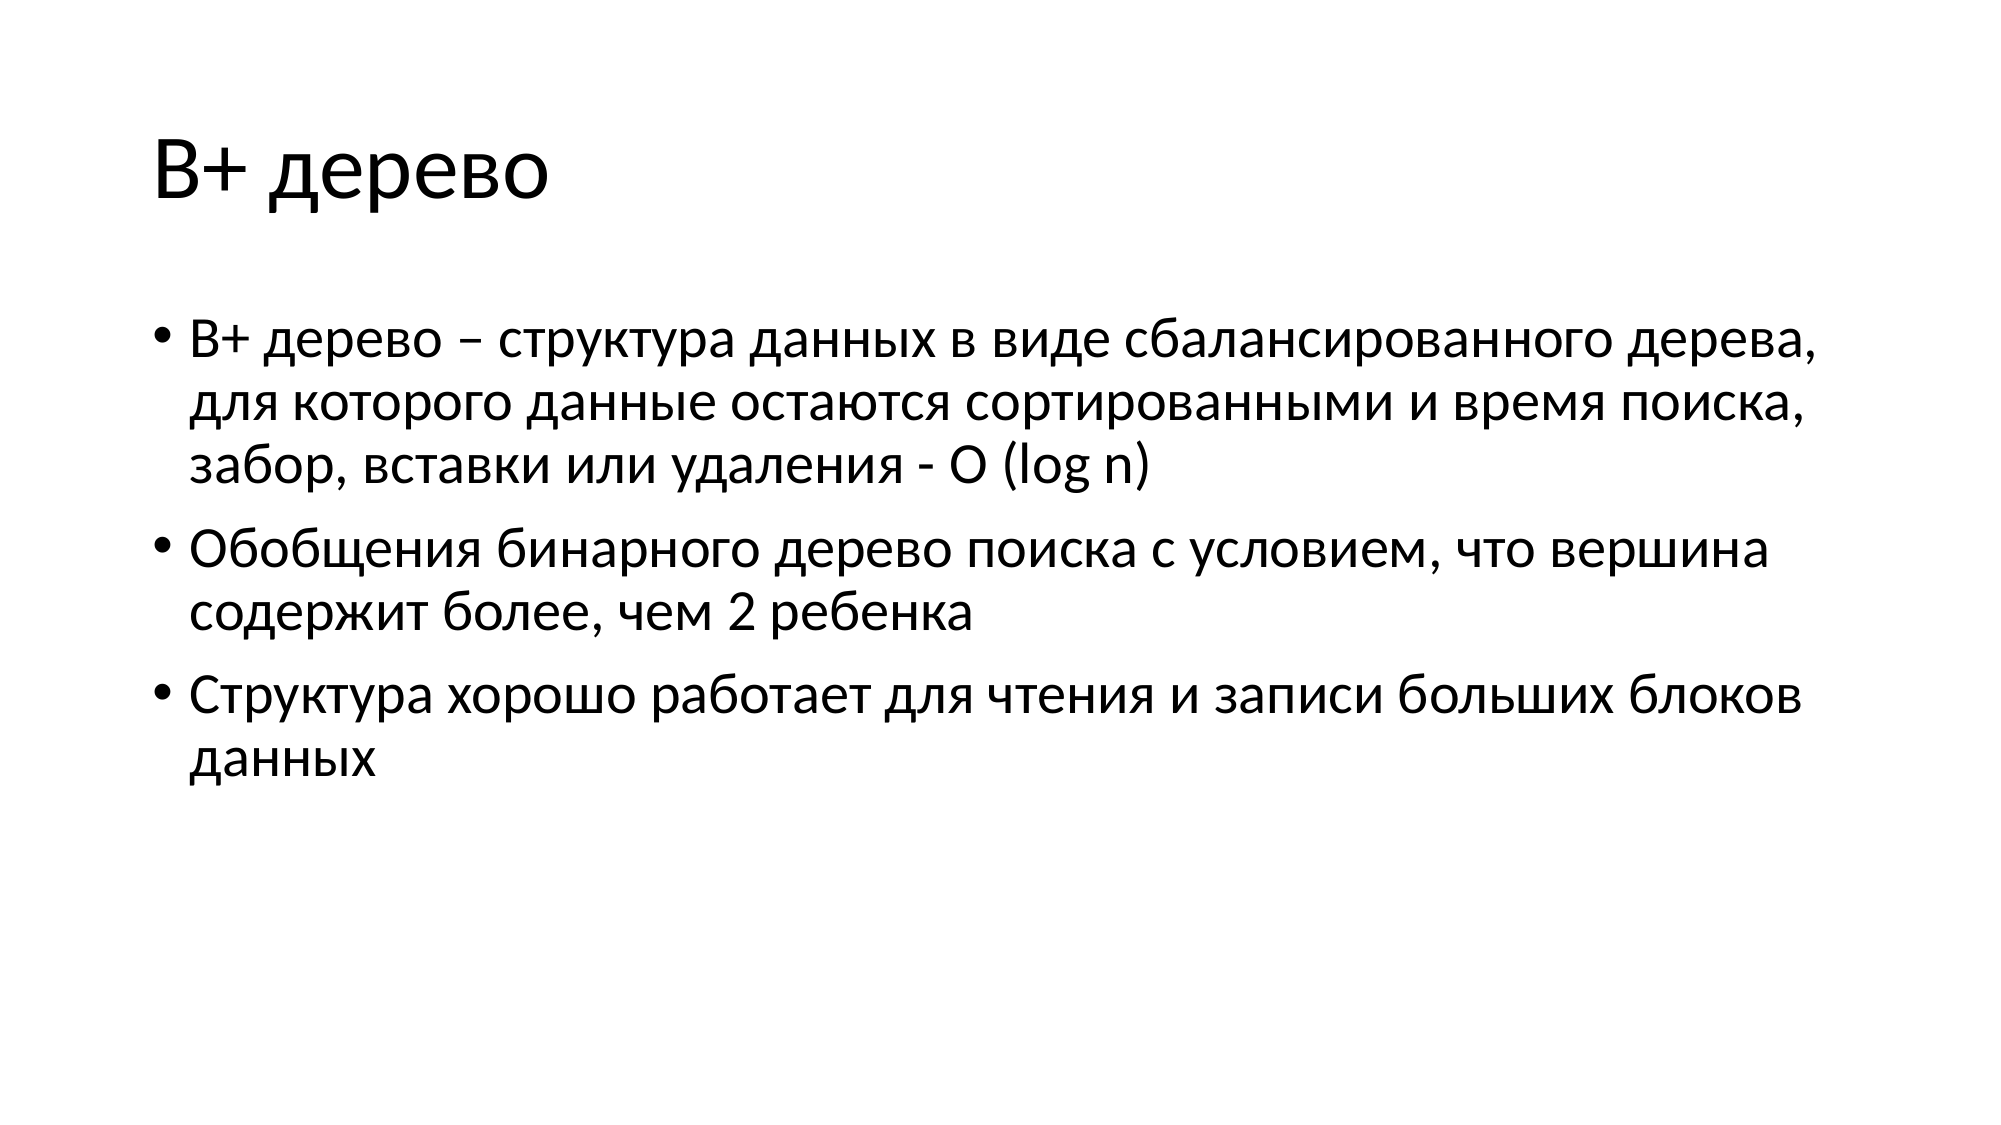

# B+ дерево
B+ дерево – структура данных в виде сбалансированного дерева, для которого данные остаются сортированными и время поиска, забор, вставки или удаления - O (log n)
Обобщения бинарного дерево поиска с условием, что вершина содержит более, чем 2 ребенка
Структура хорошо работает для чтения и записи больших блоков данных